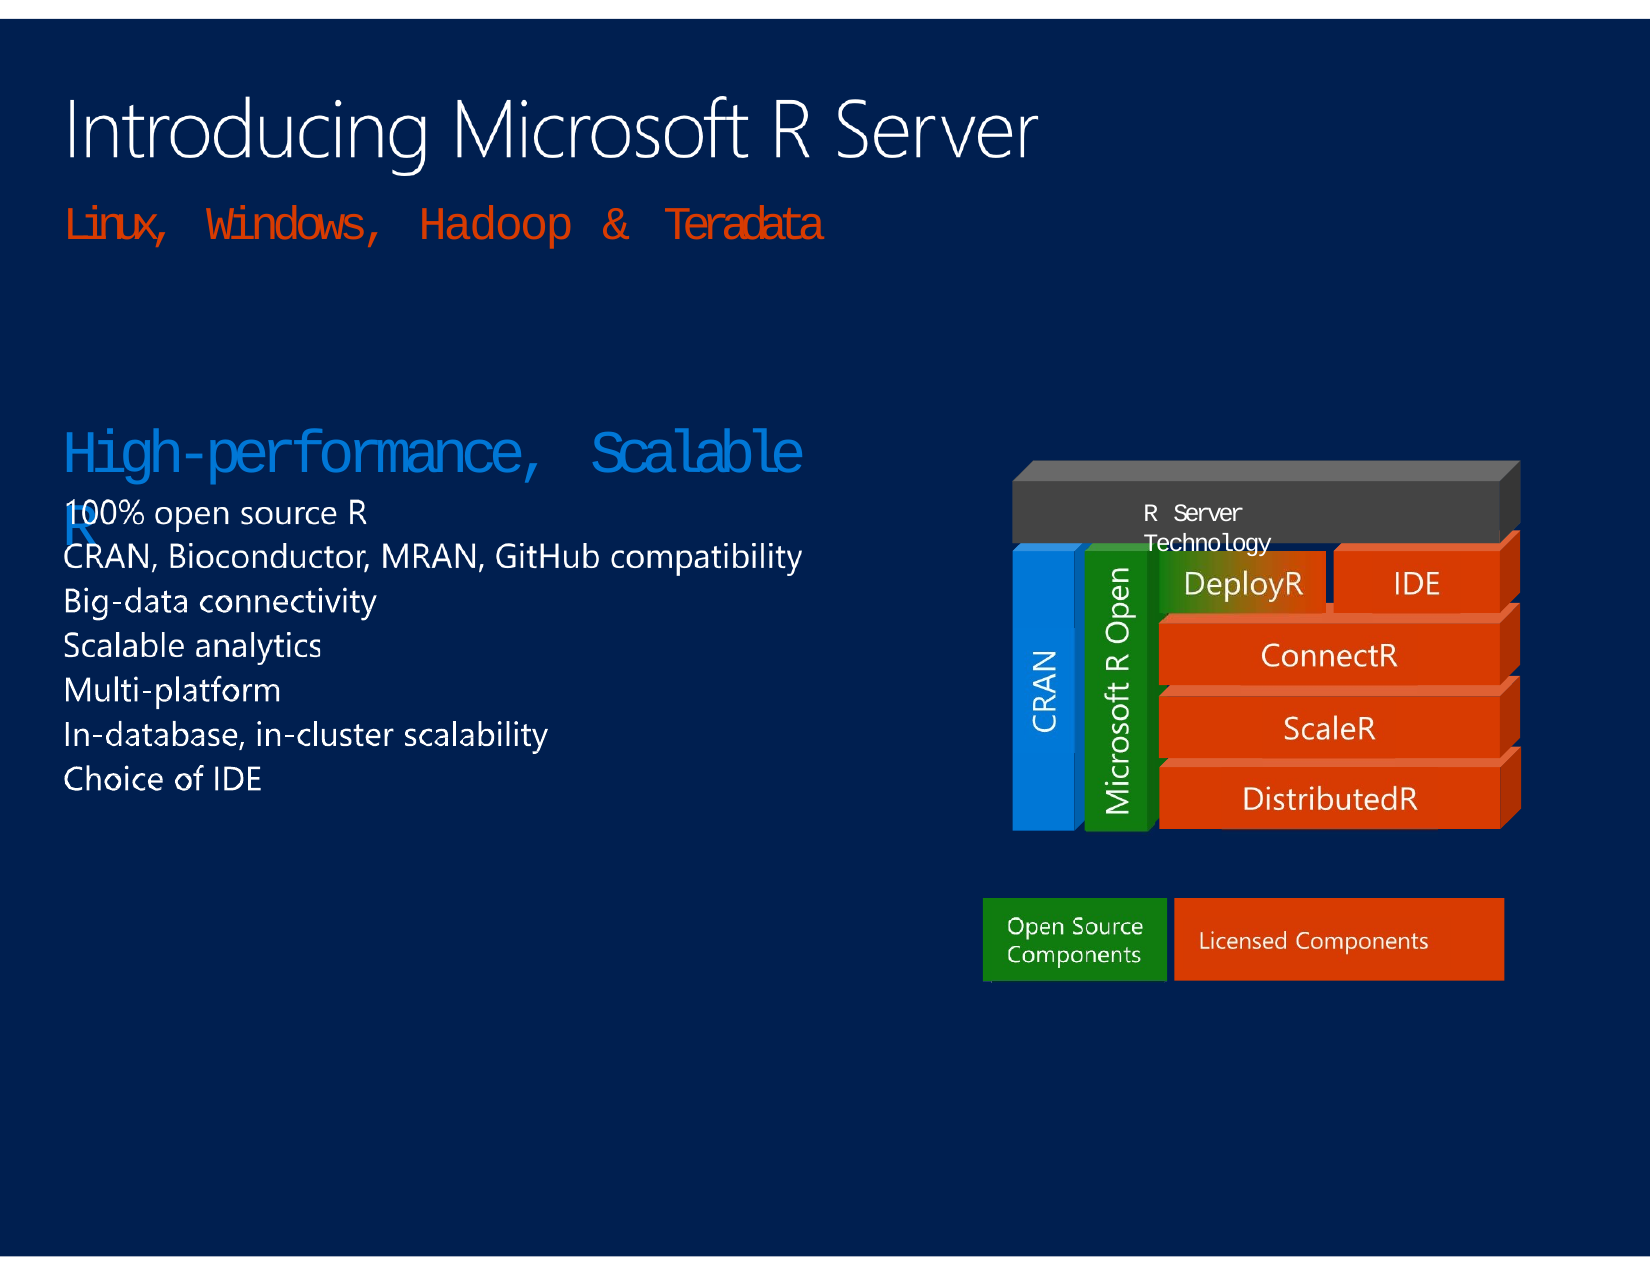

# Linux, Windows, Hadoop & Teradata
High-performance, Scalable R

R Server Technology